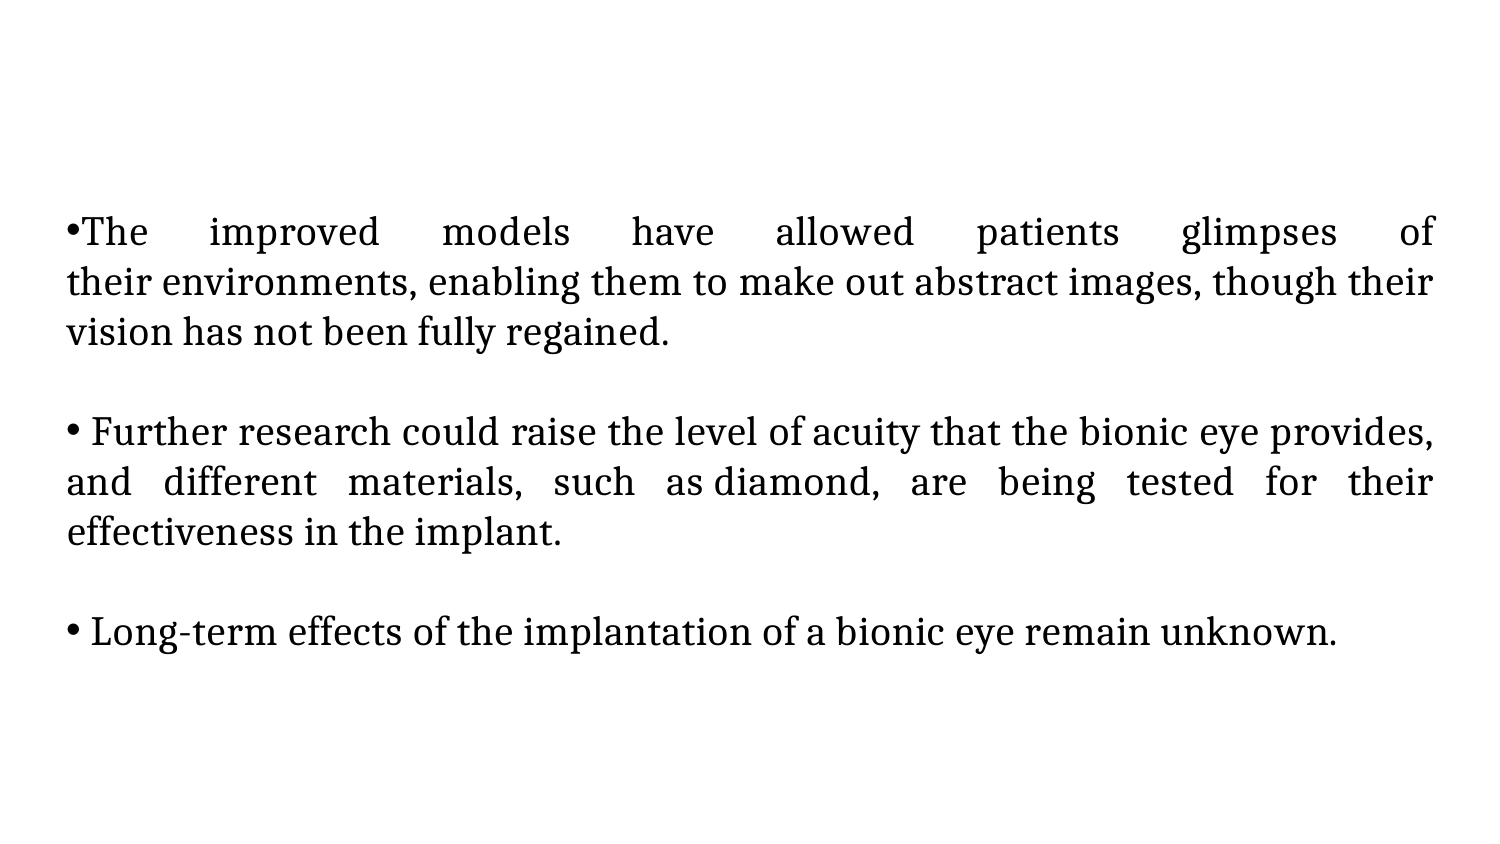

#
The improved models have allowed patients glimpses of their environments, enabling them to make out abstract images, though their vision has not been fully regained.

 Further research could raise the level of acuity that the bionic eye provides, and different materials, such as diamond, are being tested for their effectiveness in the implant.

 Long-term effects of the implantation of a bionic eye remain unknown.